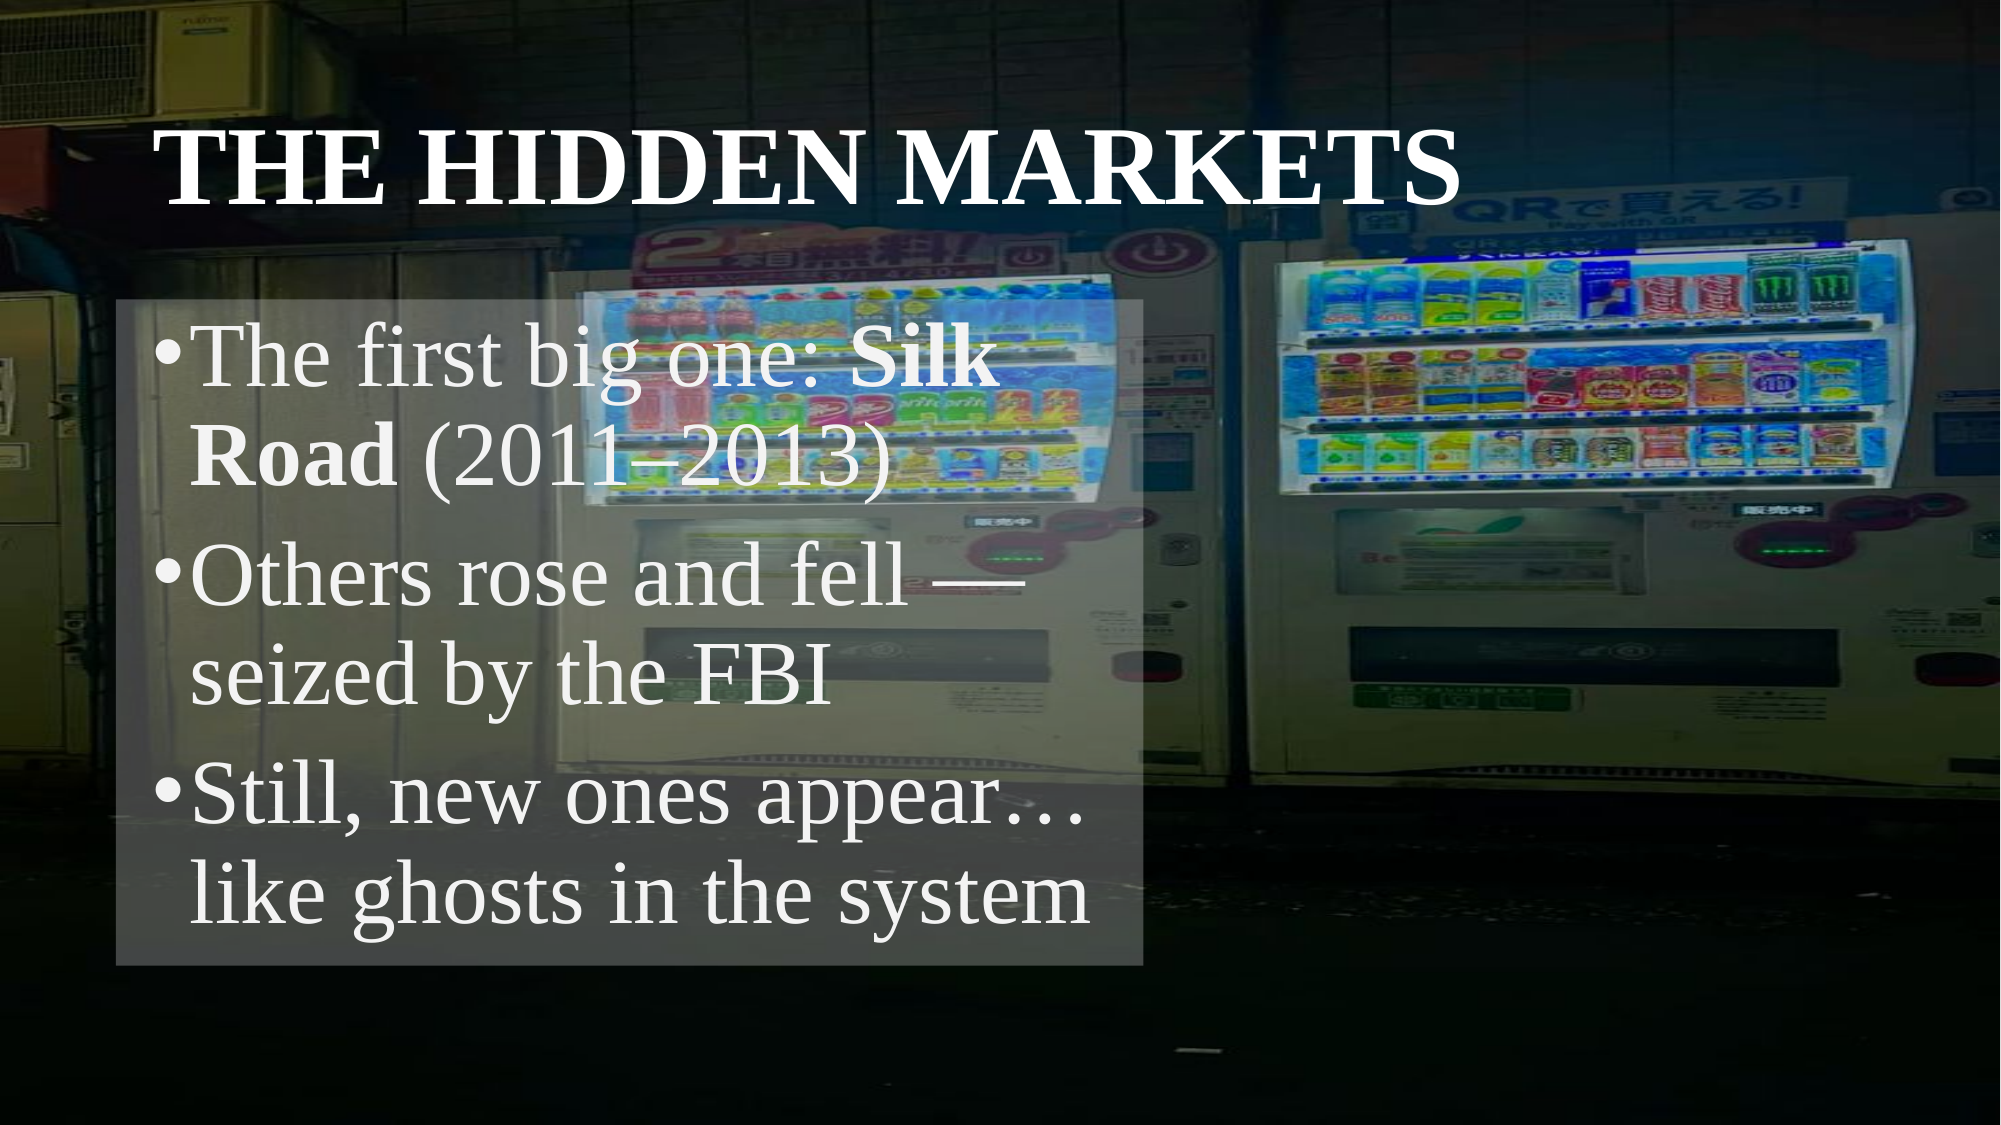

# THE HIDDEN MARKETS

The first big one: Silk Road (2011–2013)
Others rose and fell — seized by the FBI
Still, new ones appear… like ghosts in the system